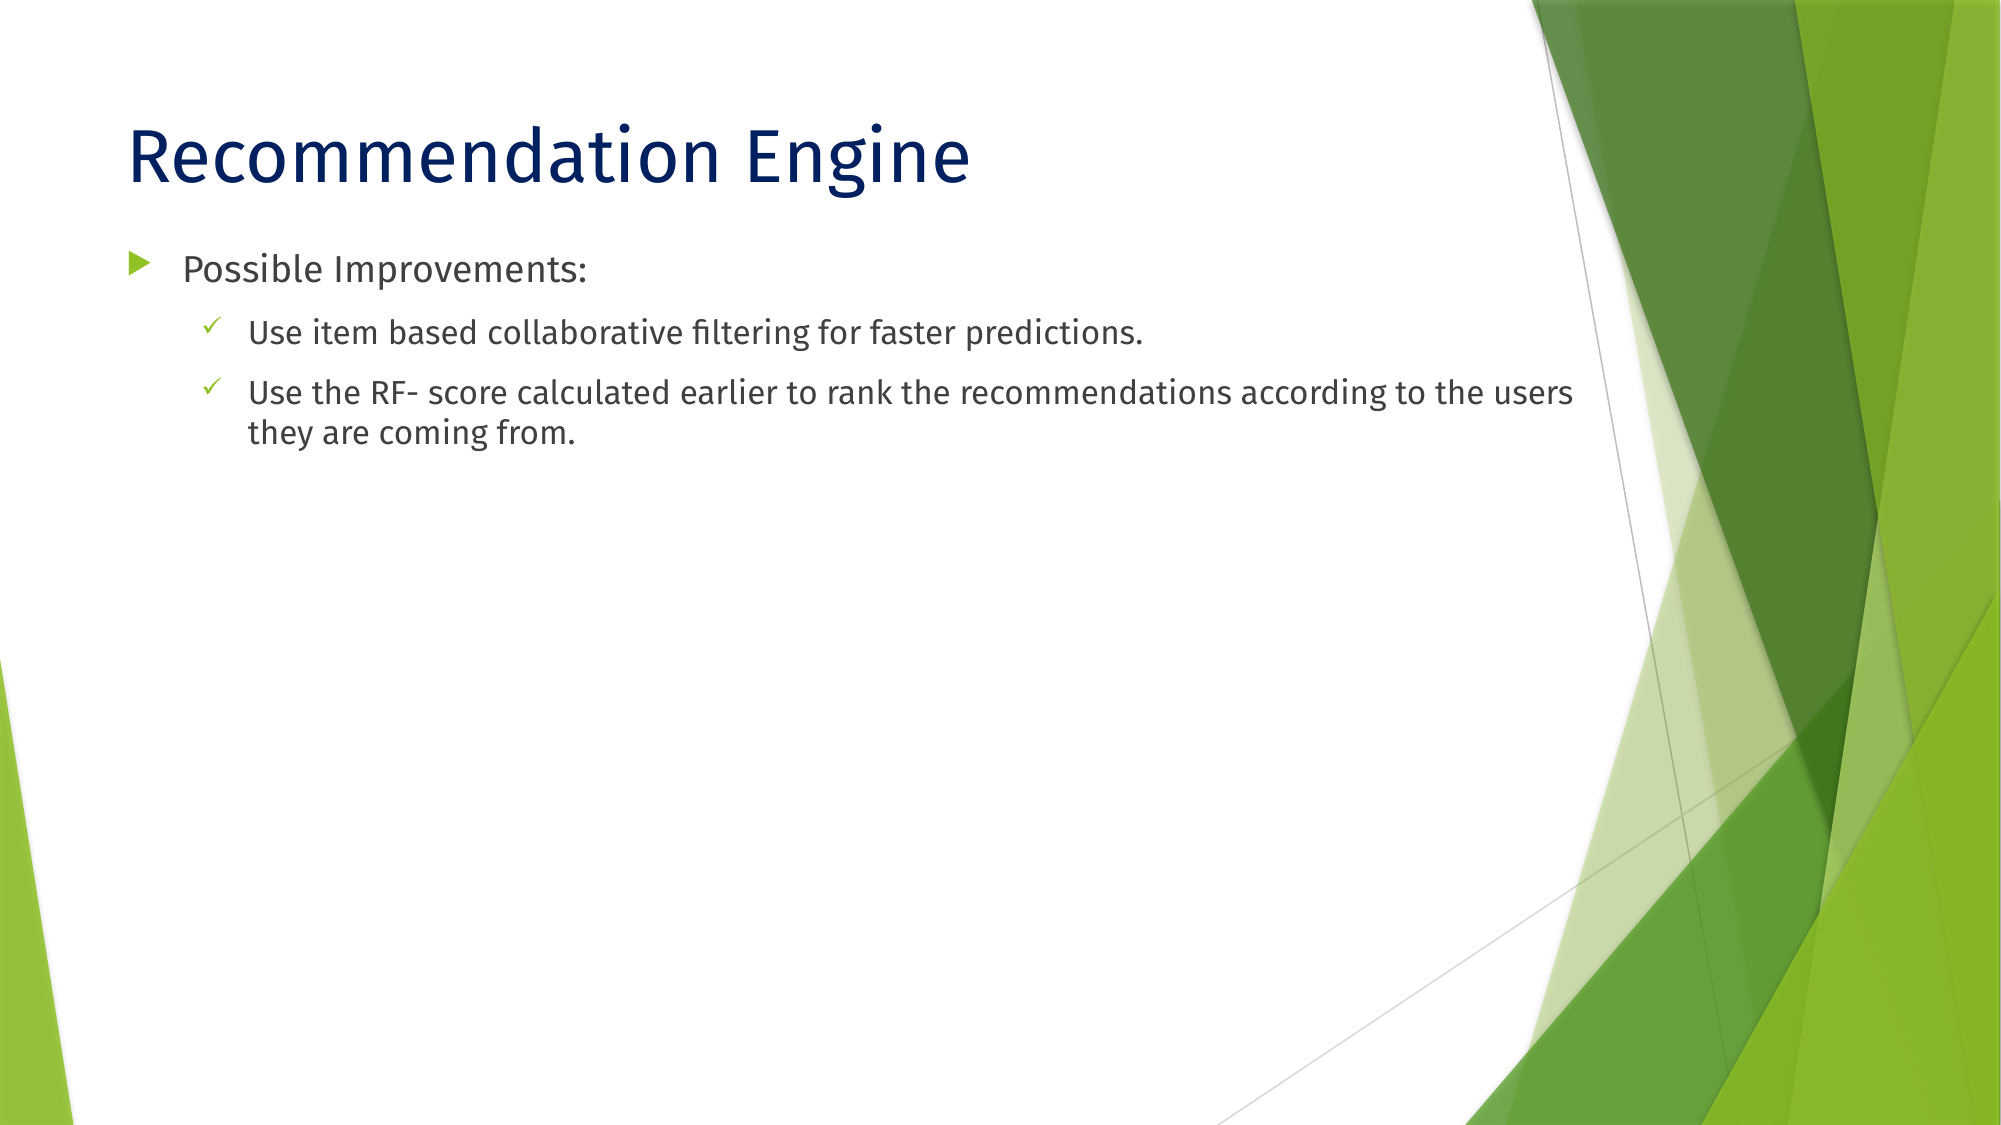

# Recommendation Engine
Possible Improvements:
Use item based collaborative filtering for faster predictions.
Use the RF- score calculated earlier to rank the recommendations according to the users they are coming from.